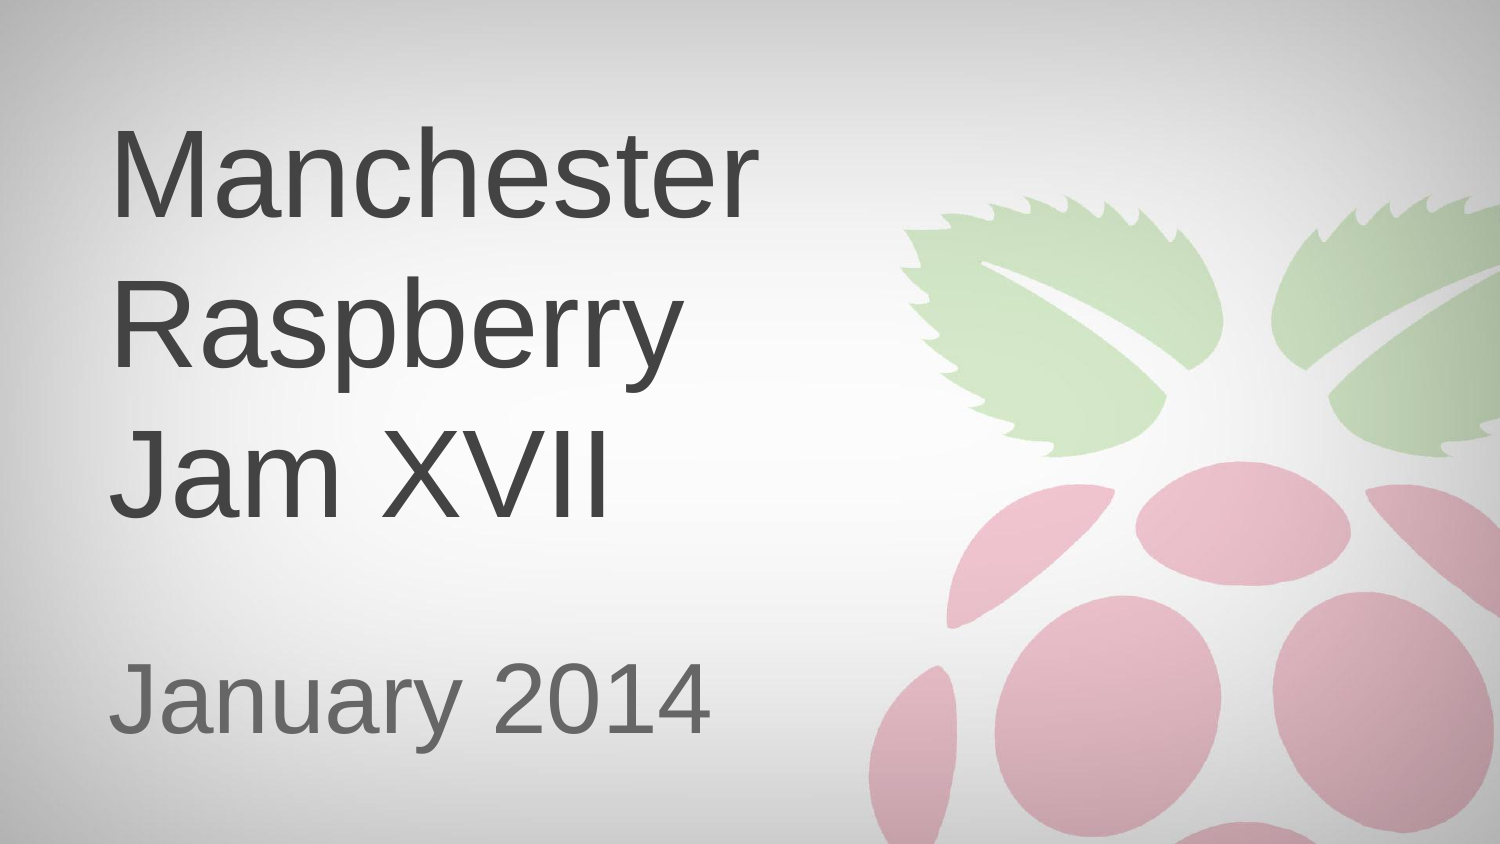

# Manchester
Raspberry
Jam XVII
January 2014